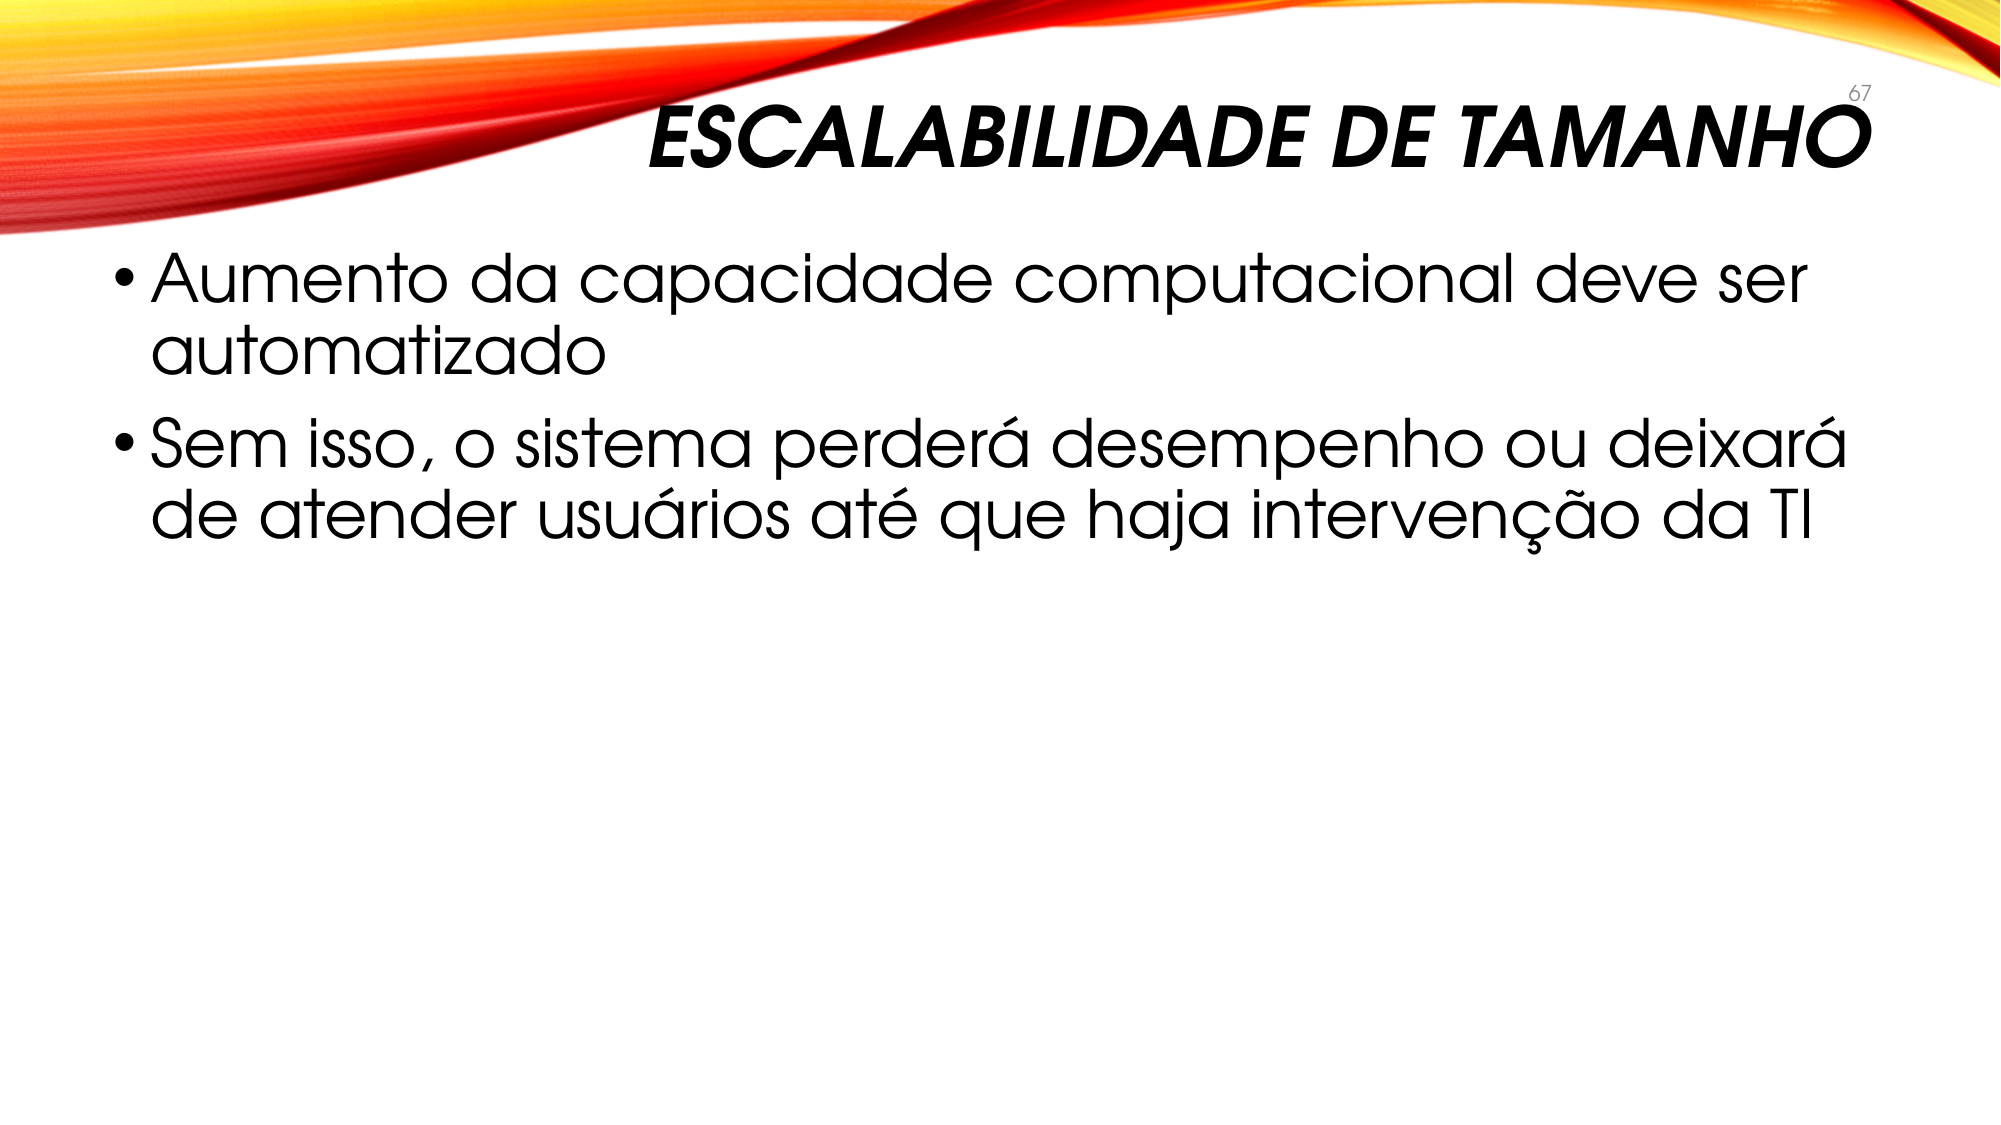

# ESCALABILIDADE de tamanho
67
Aumento da capacidade computacional deve ser automatizado
Sem isso, o sistema perderá desempenho ou deixará de atender usuários até que haja intervenção da TI